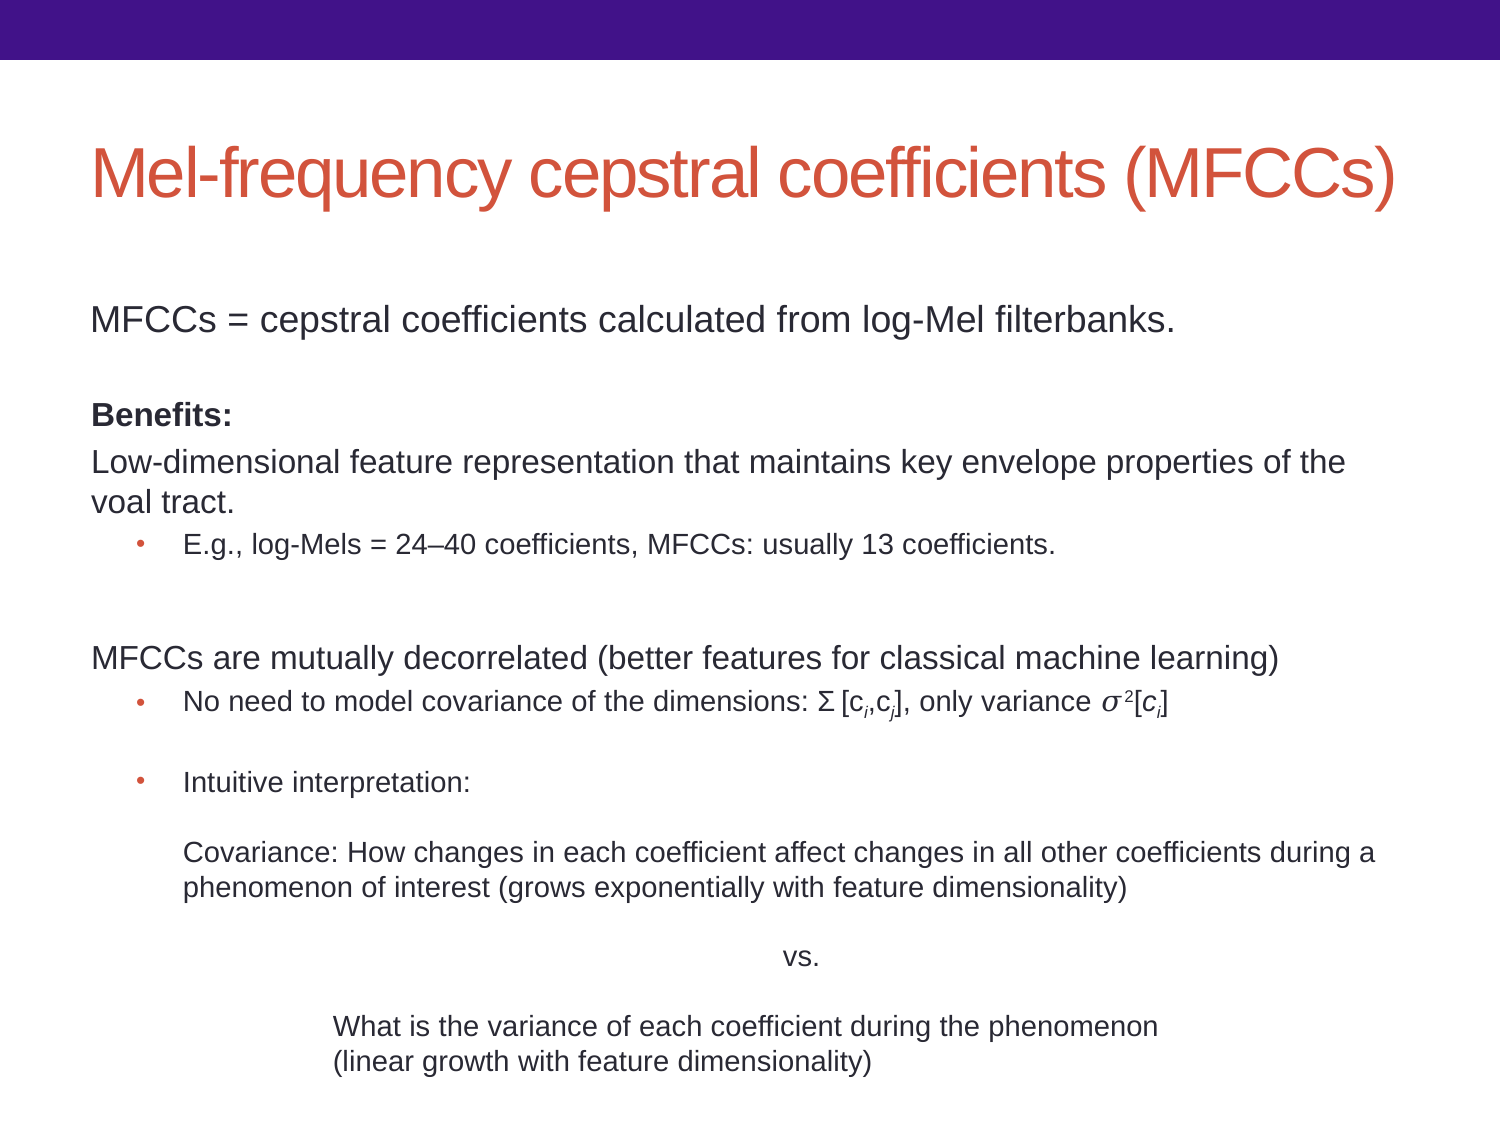

# Mel-frequency cepstral coefficients (MFCCs)
MFCCs = cepstral coefficients calculated from log-Mel filterbanks.

Benefits:
Low-dimensional feature representation that maintains key envelope properties of the voal tract.
E.g., log-Mels = 24–40 coefficients, MFCCs: usually 13 coefficients.

MFCCs are mutually decorrelated (better features for classical machine learning)
No need to model covariance of the dimensions: Σ [ci,cj], only variance 𝜎2[ci]
Intuitive interpretation:
Covariance: How changes in each coefficient affect changes in all other coefficients during a phenomenon of interest (grows exponentially with feature dimensionality)
 				vs.
	What is the variance of each coefficient during the phenomenon
	(linear growth with feature dimensionality)